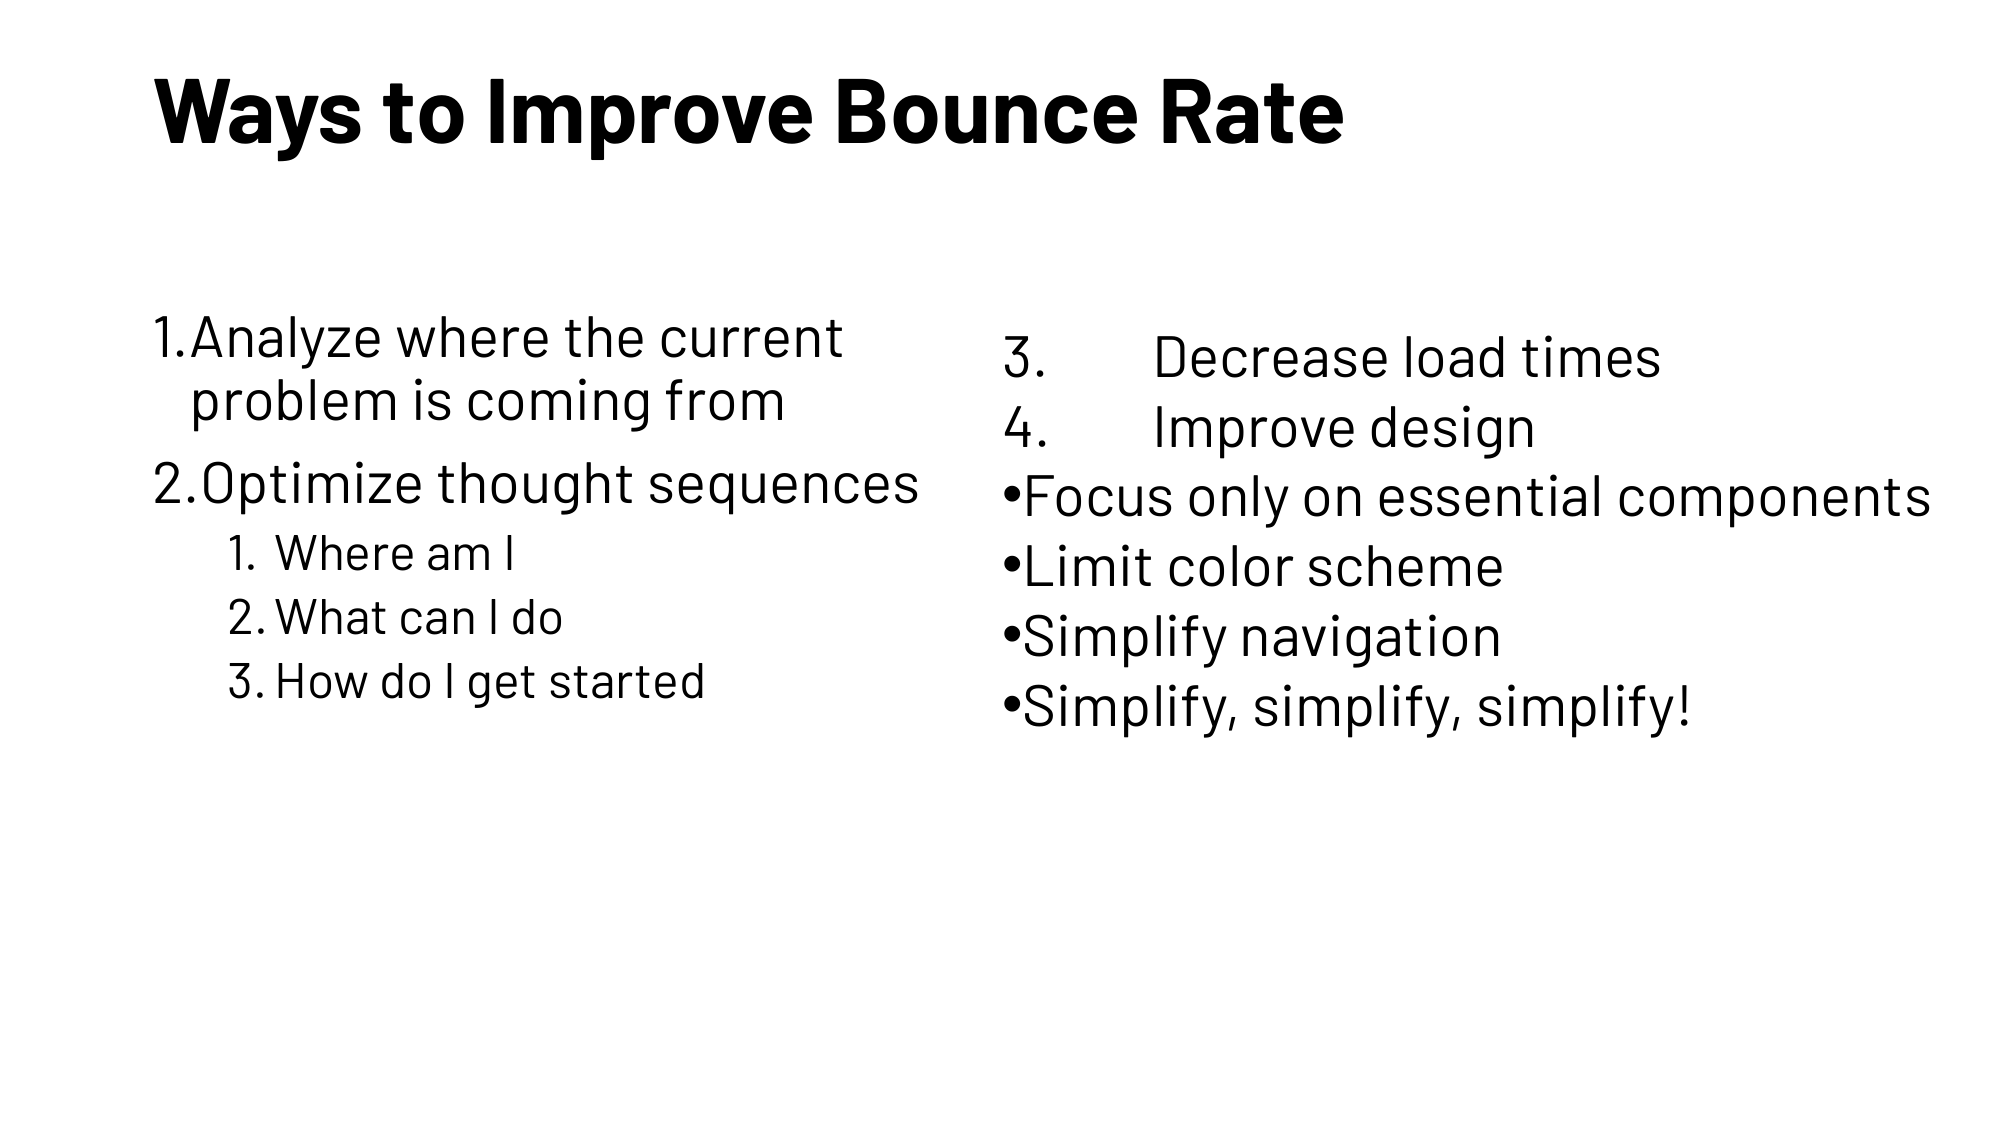

# Ways to Improve Bounce Rate

3.	Decrease load times
4.	Improve design
Focus only on essential components
Limit color scheme
Simplify navigation
Simplify, simplify, simplify!

Analyze where the current problem is coming from
Optimize thought sequences
Where am I
What can I do
How do I get started